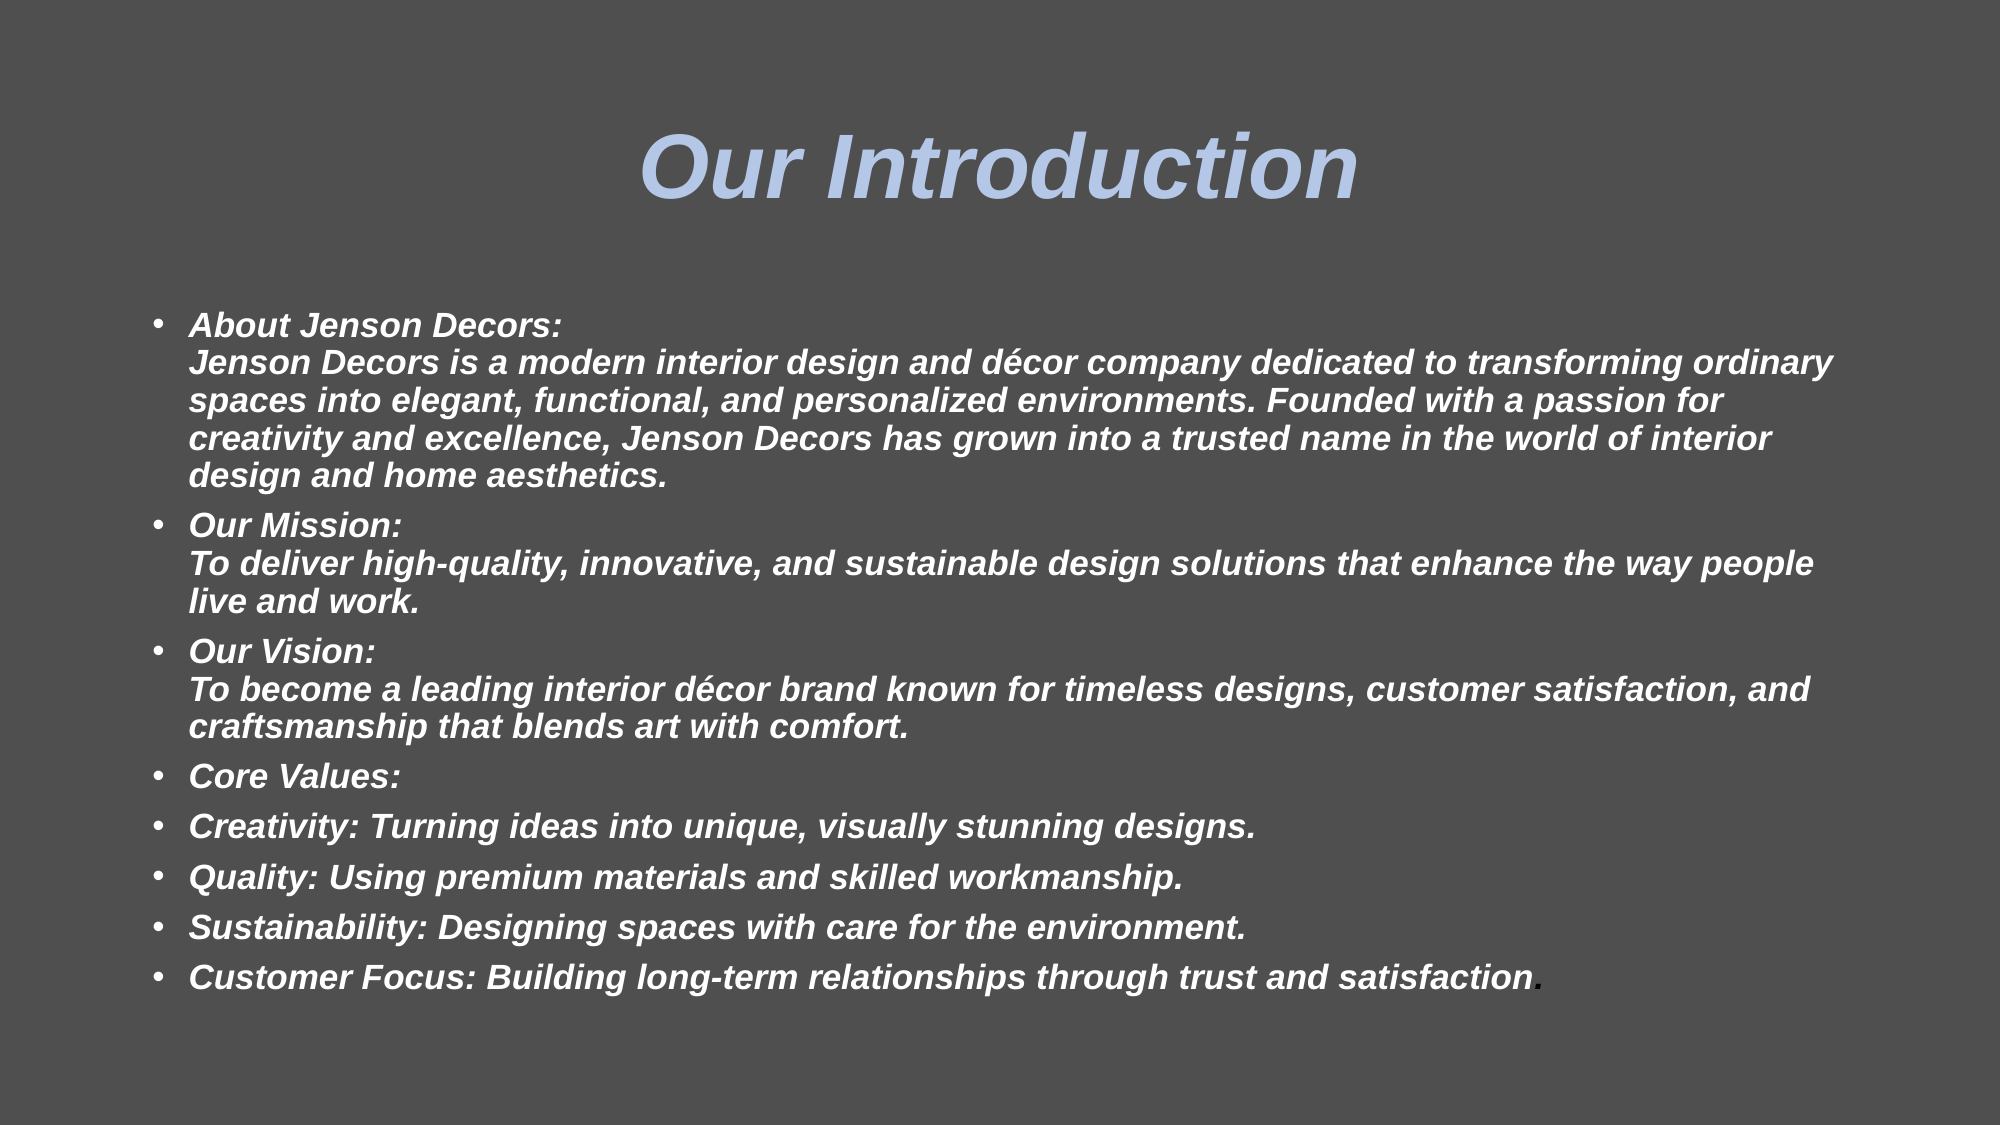

# Our Introduction
About Jenson Decors:
Jenson Decors is a modern interior design and décor company dedicated to transforming ordinary spaces into elegant, functional, and personalized environments. Founded with a passion for creativity and excellence, Jenson Decors has grown into a trusted name in the world of interior design and home aesthetics.
Our Mission:
To deliver high-quality, innovative, and sustainable design solutions that enhance the way people live and work.
Our Vision:
To become a leading interior décor brand known for timeless designs, customer satisfaction, and craftsmanship that blends art with comfort.
Core Values:
Creativity: Turning ideas into unique, visually stunning designs.
Quality: Using premium materials and skilled workmanship.
Sustainability: Designing spaces with care for the environment.
Customer Focus: Building long-term relationships through trust and satisfaction.